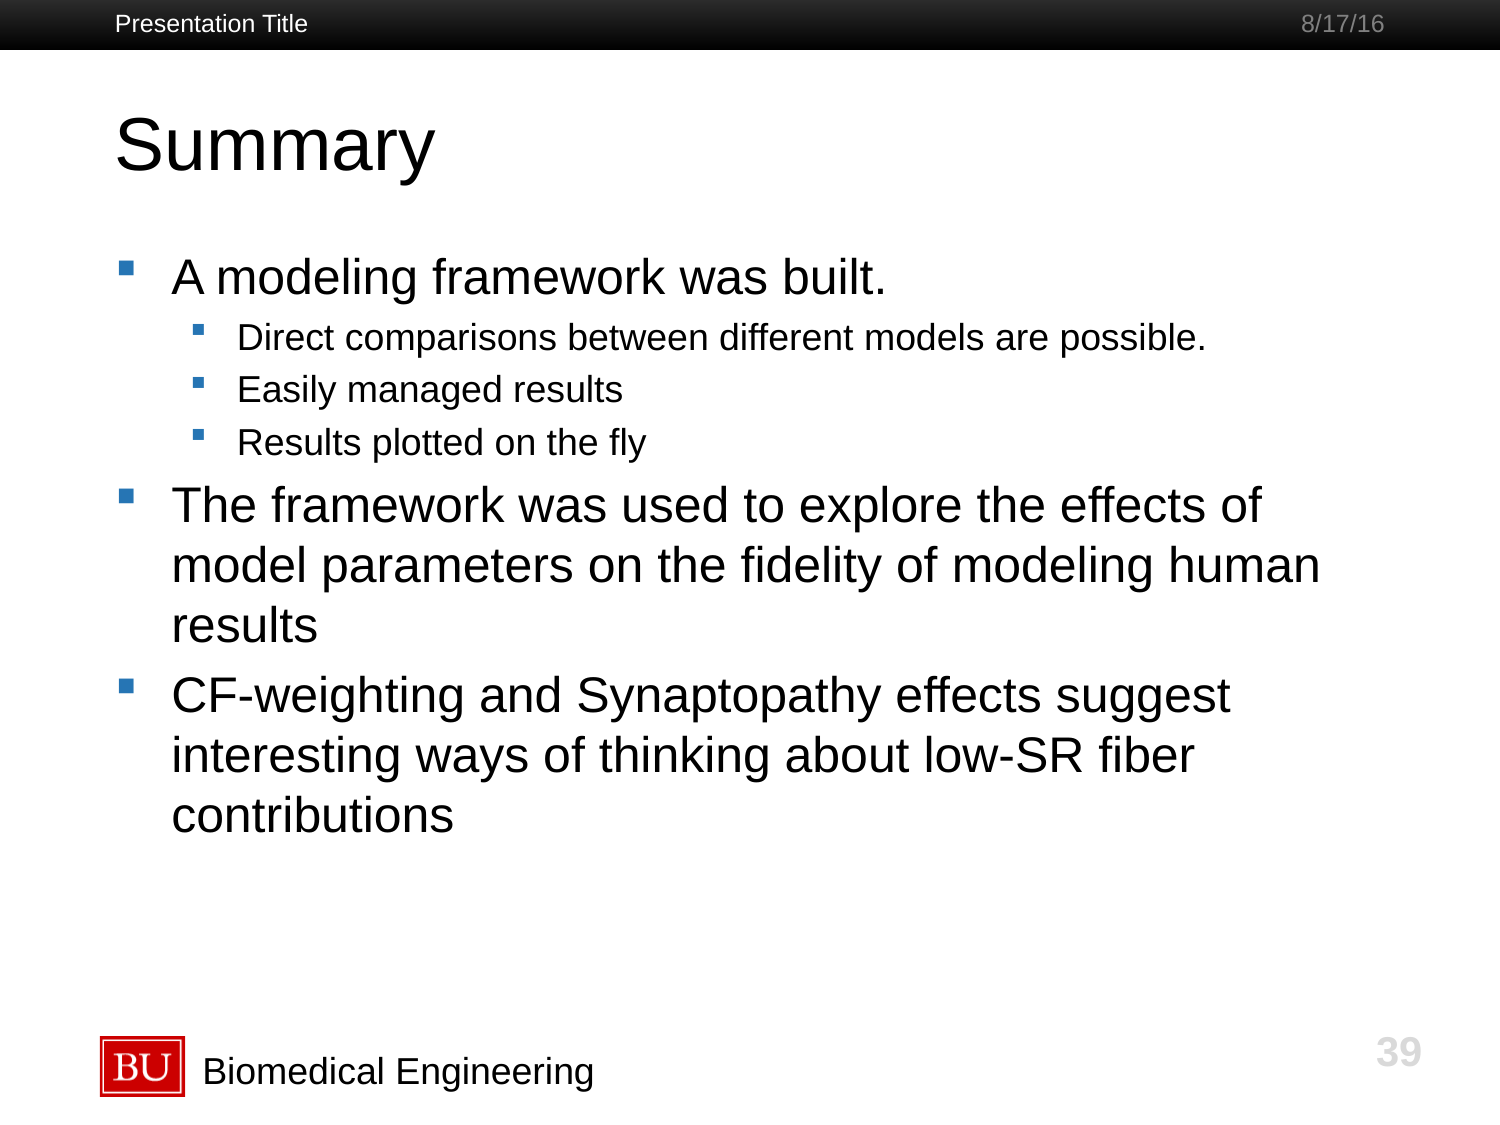

Presentation Title
8/17/16
# Summary
A modeling framework was built.
Direct comparisons between different models are possible.
Easily managed results
Results plotted on the fly
The framework was used to explore the effects of model parameters on the fidelity of modeling human results
CF-weighting and Synaptopathy effects suggest interesting ways of thinking about low-SR fiber contributions
39